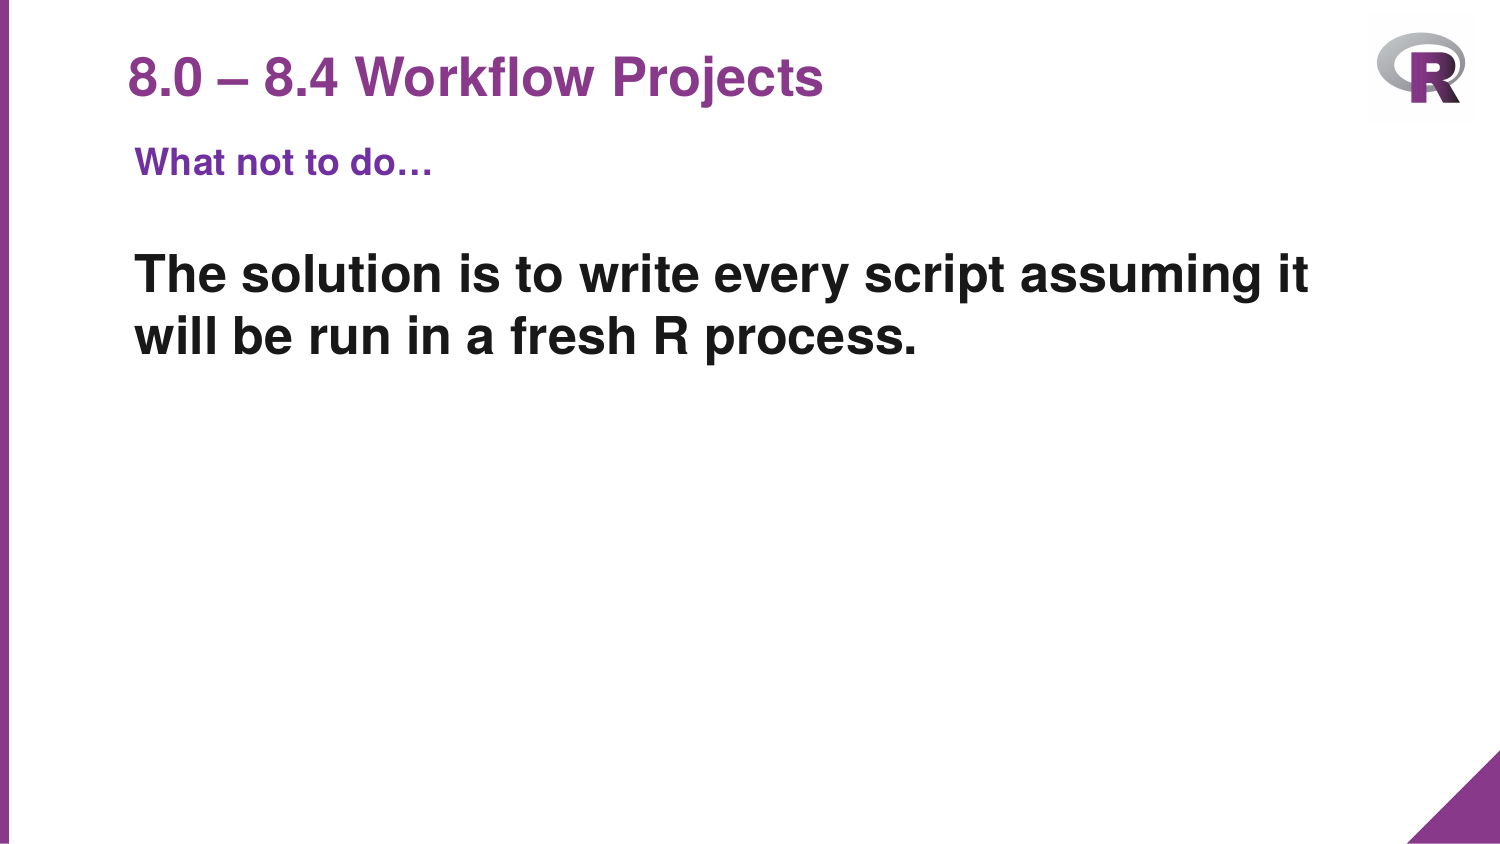

# 8.0 – 8.4 Workflow Projects
What not to do…
The solution is to write every script assuming it will be run in a fresh R process.